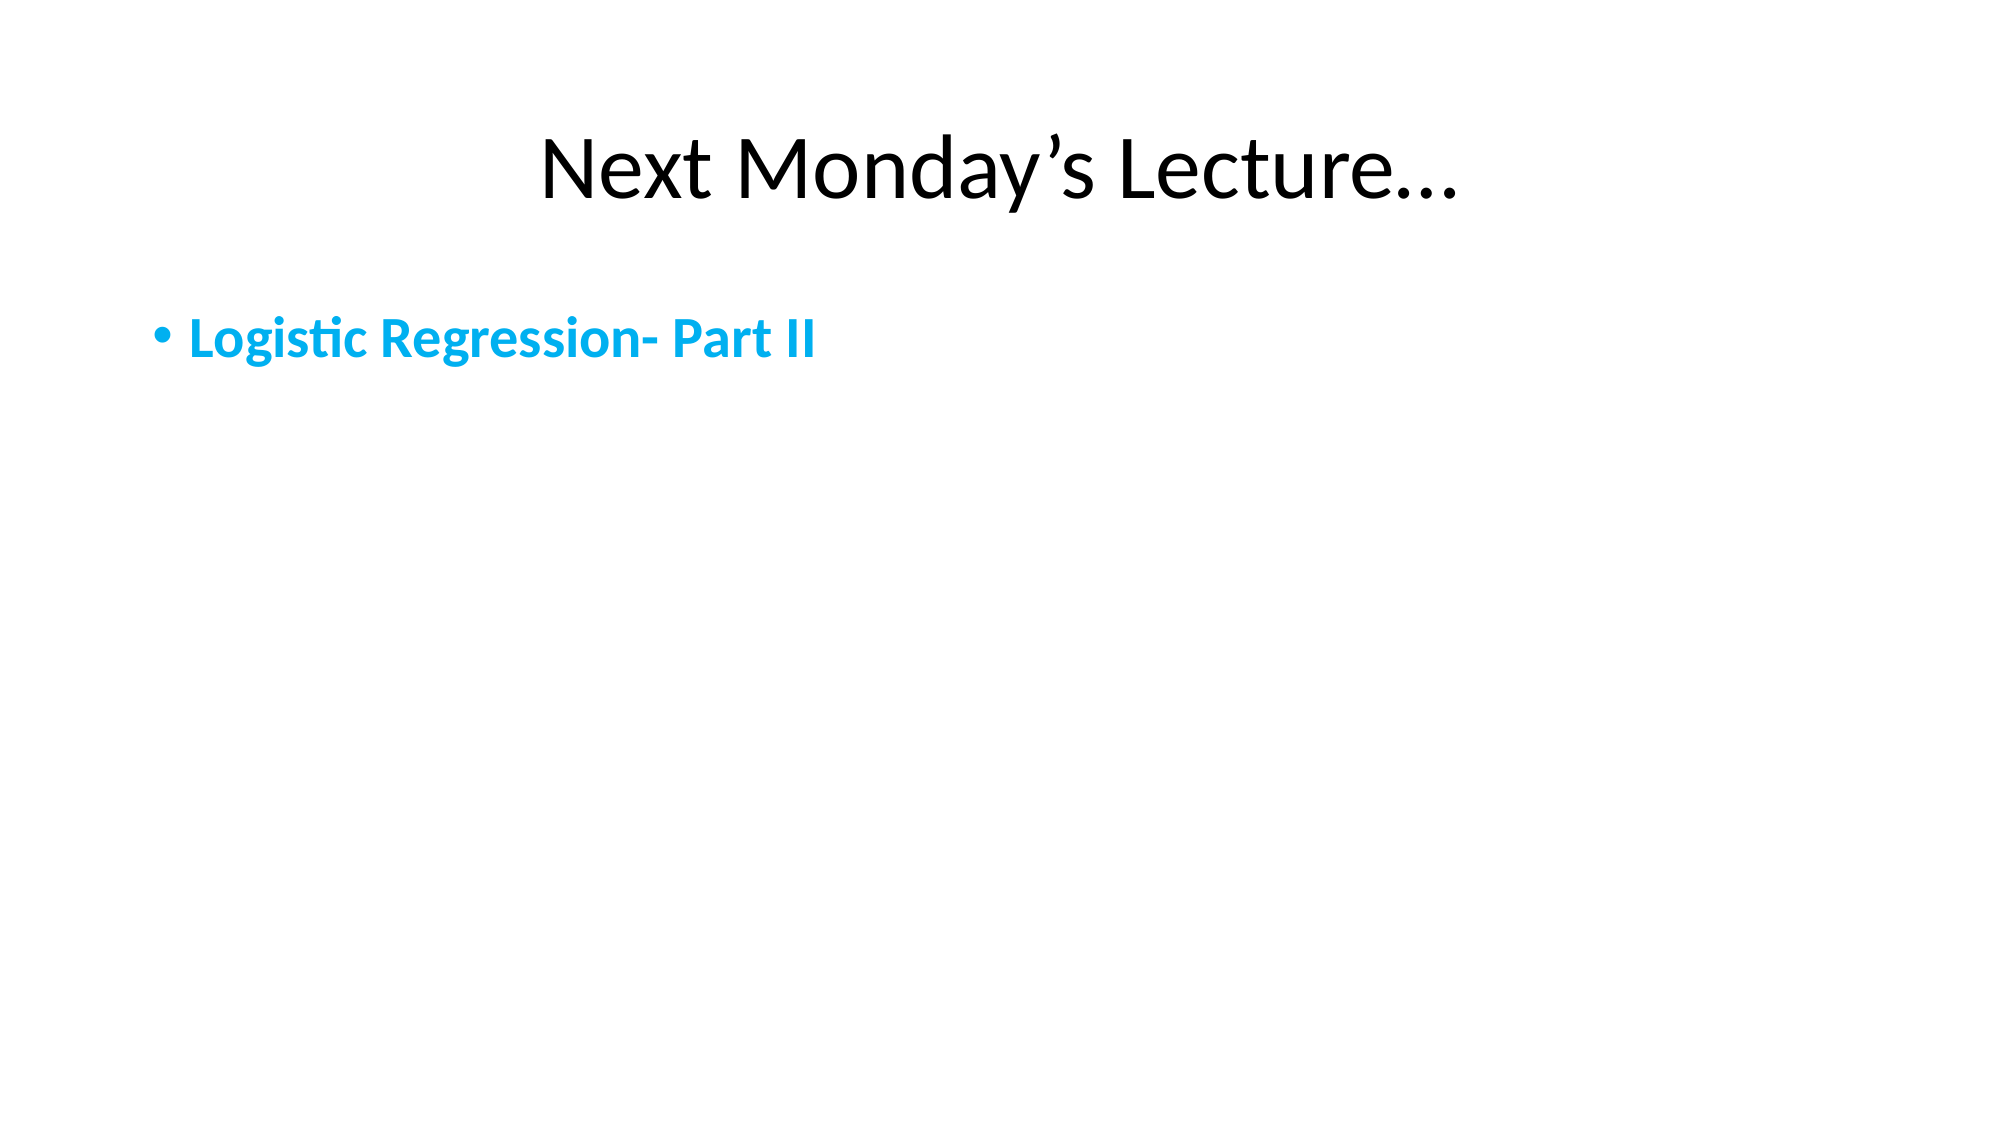

# Next Monday’s Lecture…
Logistic Regression- Part II